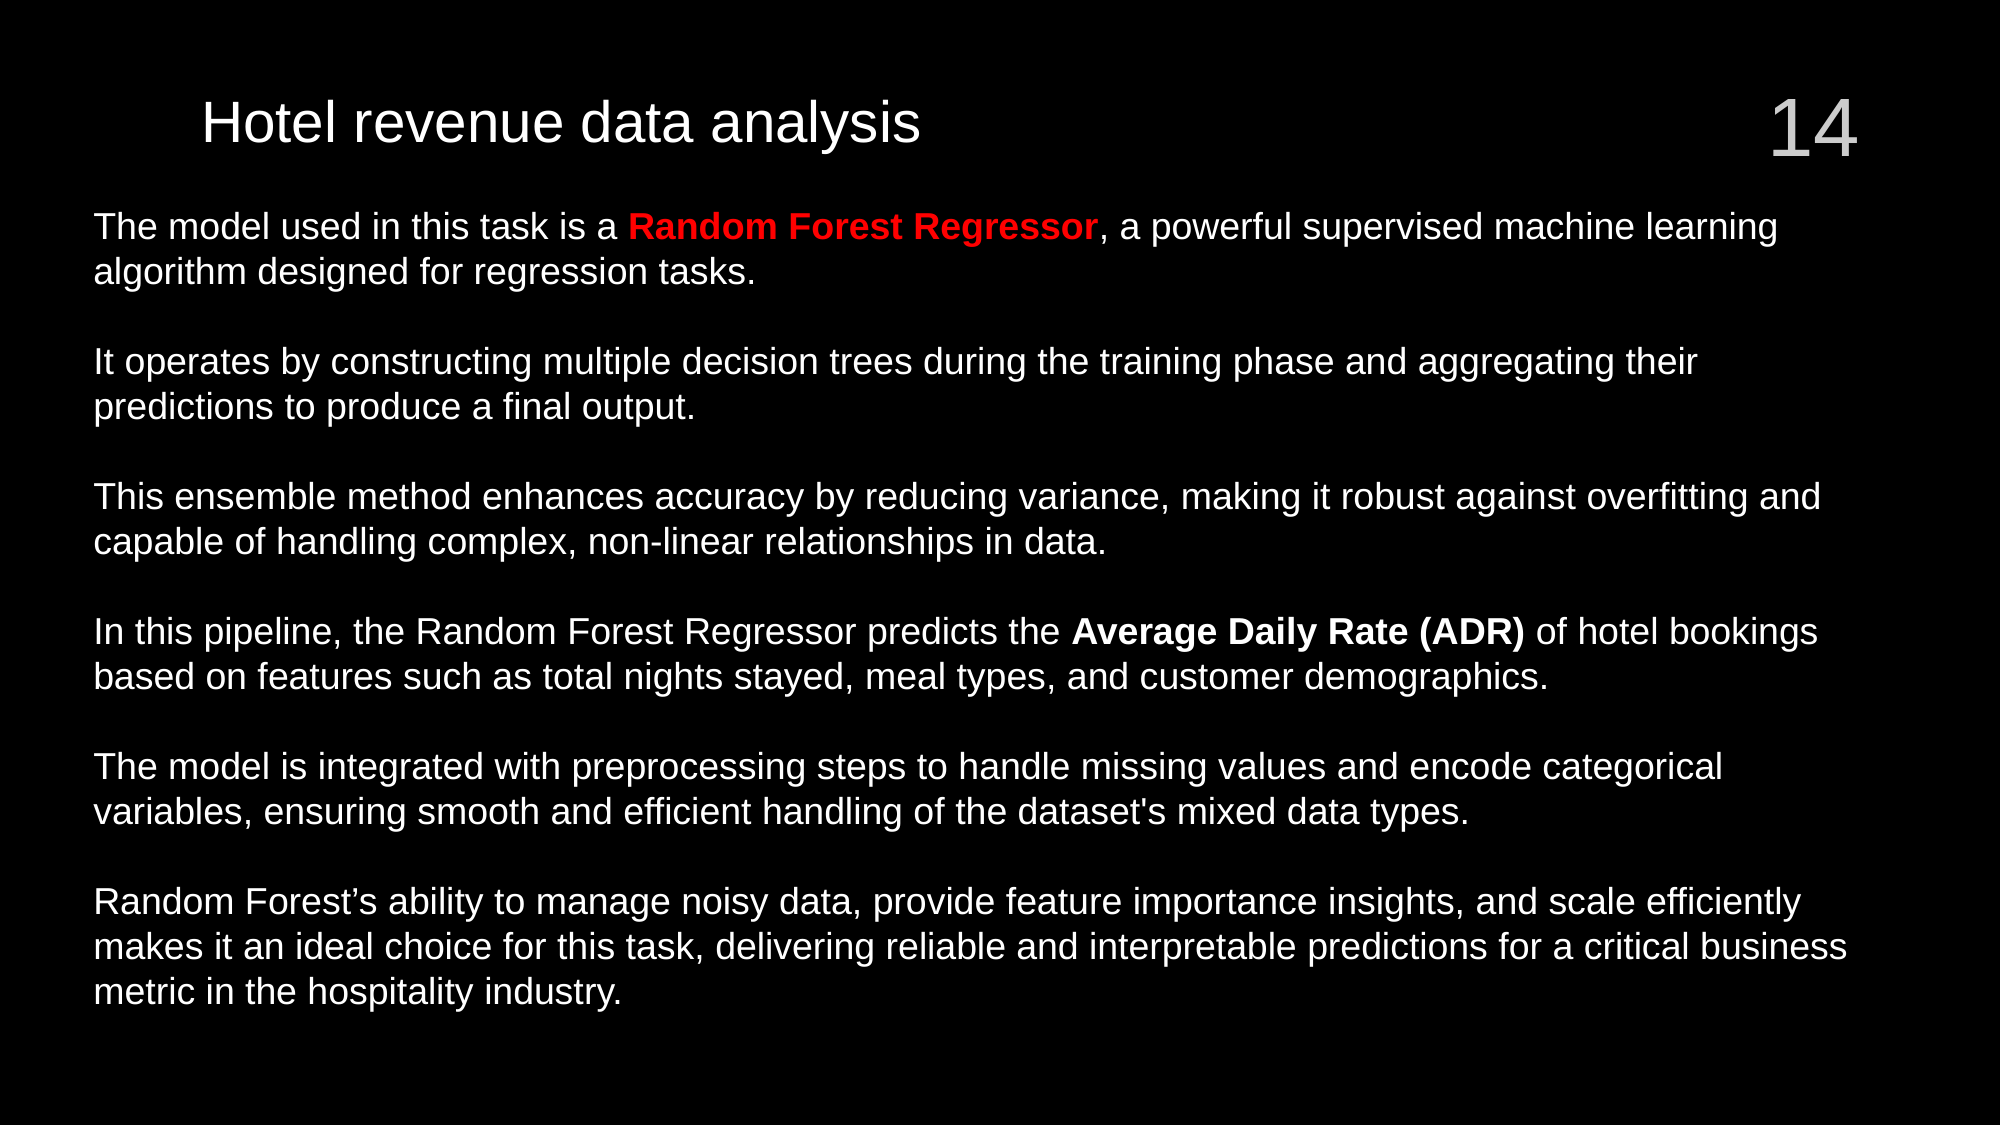

14
Hotel revenue data analysis

The model used in this task is a Random Forest Regressor, a powerful supervised machine learning algorithm designed for regression tasks.

It operates by constructing multiple decision trees during the training phase and aggregating their predictions to produce a final output.

This ensemble method enhances accuracy by reducing variance, making it robust against overfitting and capable of handling complex, non-linear relationships in data.

In this pipeline, the Random Forest Regressor predicts the Average Daily Rate (ADR) of hotel bookings based on features such as total nights stayed, meal types, and customer demographics.

The model is integrated with preprocessing steps to handle missing values and encode categorical variables, ensuring smooth and efficient handling of the dataset's mixed data types.

Random Forest’s ability to manage noisy data, provide feature importance insights, and scale efficiently makes it an ideal choice for this task, delivering reliable and interpretable predictions for a critical business metric in the hospitality industry.